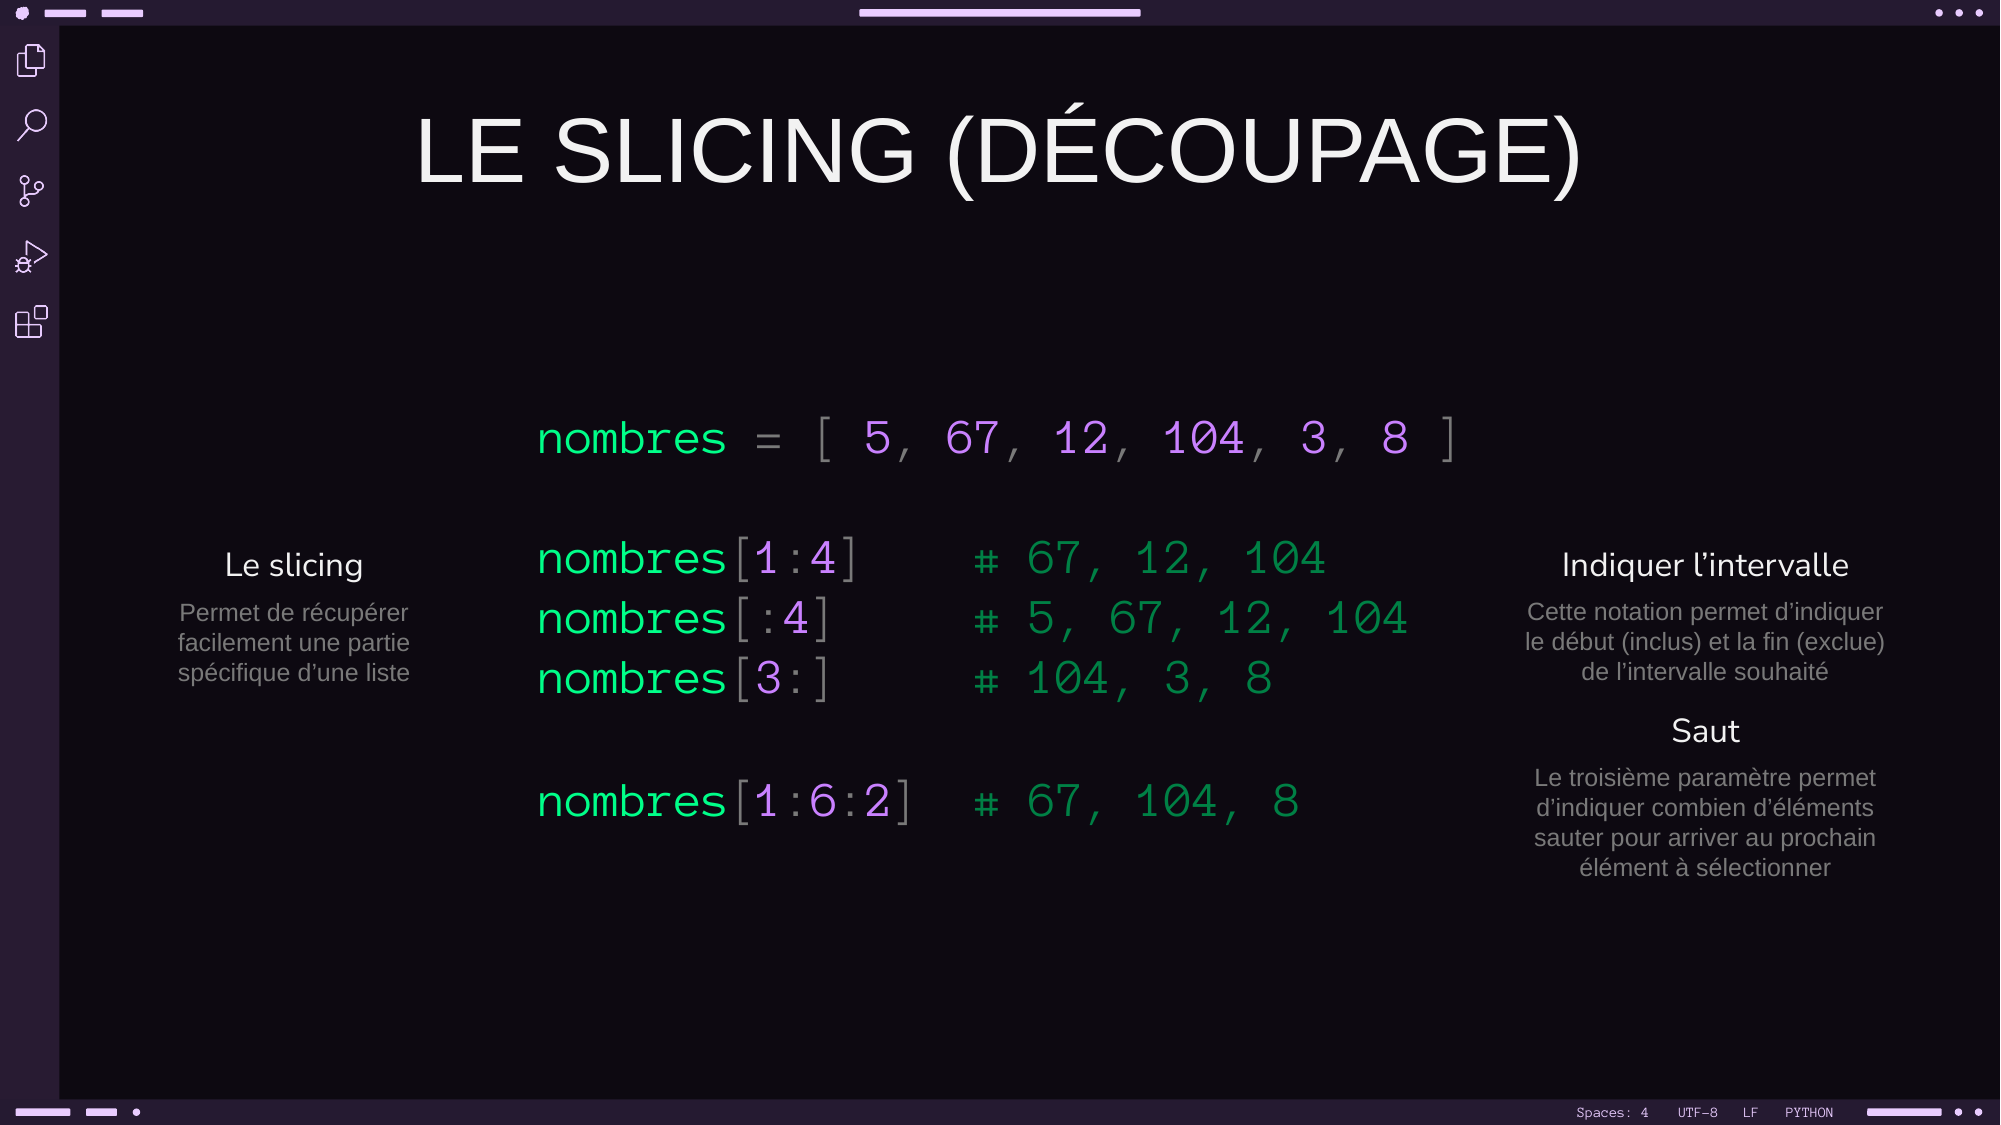

LE SLICING (DÉCOUPAGE)
nombres = [ 5, 67, 12, 104, 3, 8 ]
nombres[1:4]    # 67, 12, 104
nombres[:4]     # 5, 67, 12, 104
nombres[3:]     # 104, 3, 8
Indiquer l’intervalle
Cette notation permet d’indiquer le début (inclus) et la fin (exclue) de l’intervalle souhaité
Le slicing
Permet de récupérer facilement une partie spécifique d’une liste
Saut
Le troisième paramètre permet d’indiquer combien d’éléments sauter pour arriver au prochain élément à sélectionner
nombres[1:6:2]  # 67, 104, 8